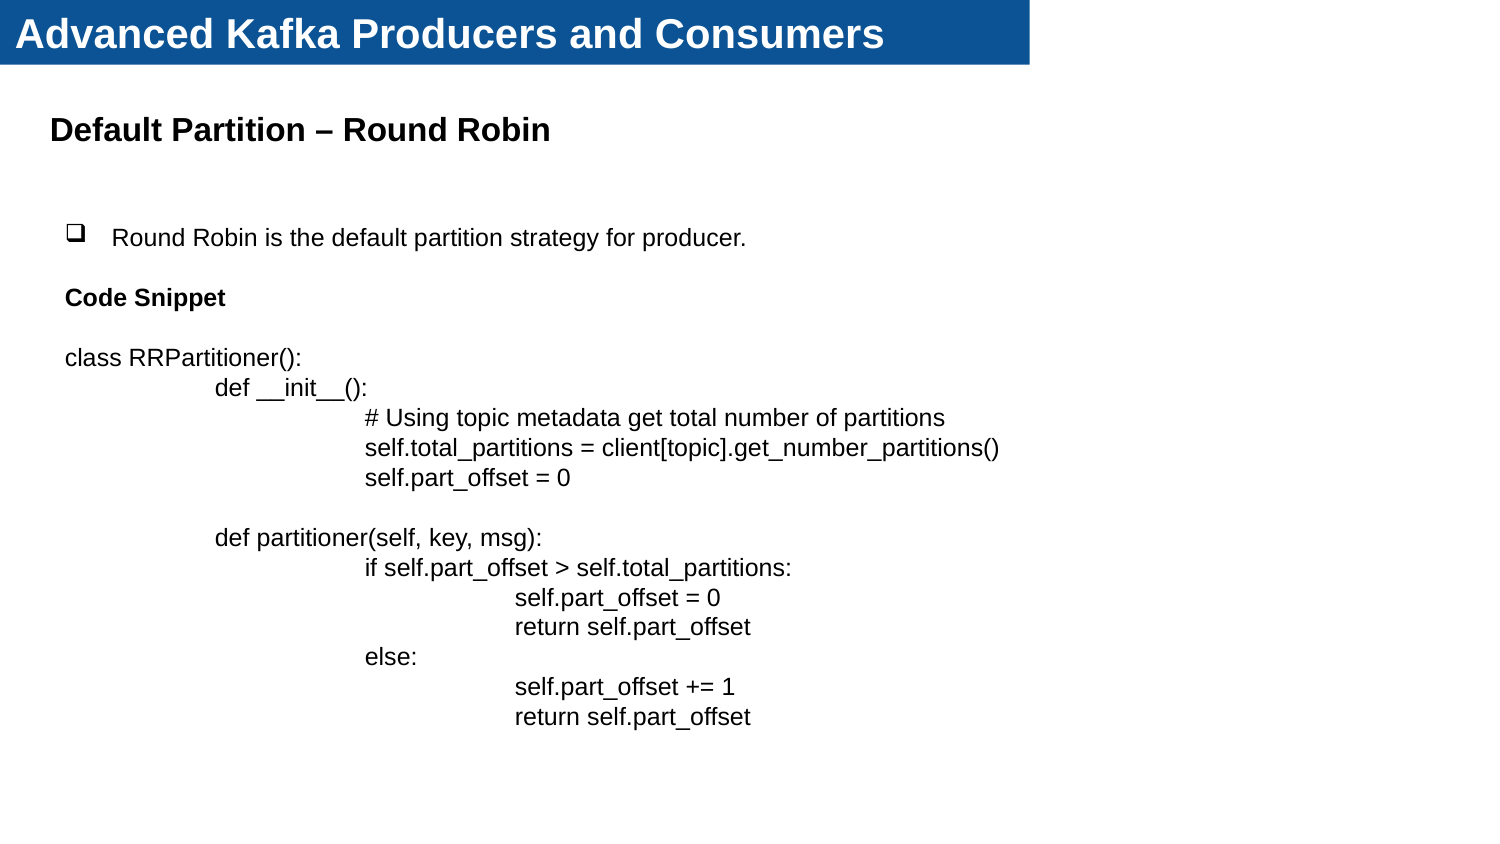

Advanced Kafka Producers and Consumers
Default Partition – Round Robin

Round Robin is the default partition strategy for producer.

Code Snippet

class RRPartitioner():
	def __init__():
		# Using topic metadata get total number of partitions
		self.total_partitions = client[topic].get_number_partitions()
		self.part_offset = 0

	def partitioner(self, key, msg):
		if self.part_offset > self.total_partitions:
			self.part_offset = 0
			return self.part_offset
		else:
			self.part_offset += 1
			return self.part_offset